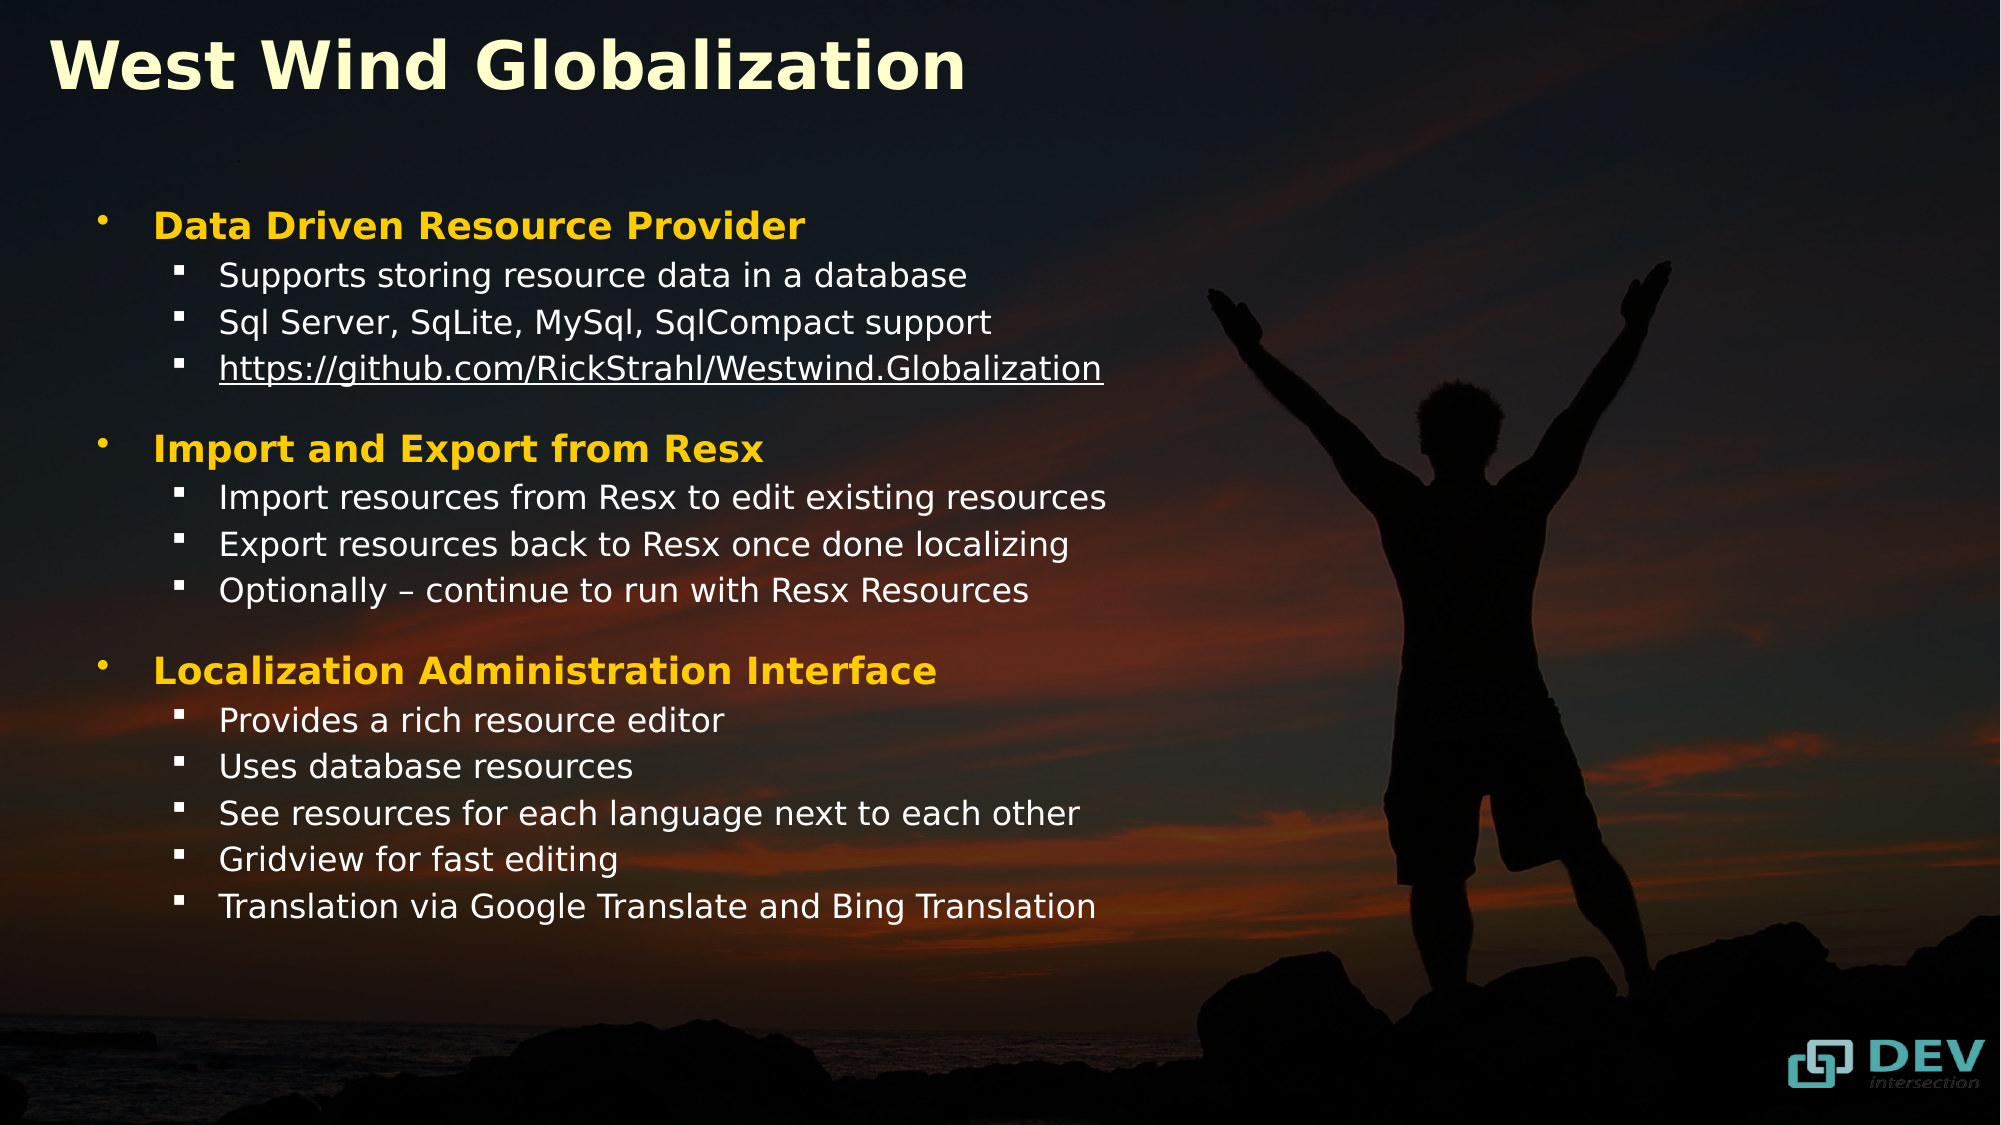

# West Wind Globalization
Data Driven Resource Provider
Supports storing resource data in a database
Sql Server, SqLite, MySql, SqlCompact support
https://github.com/RickStrahl/Westwind.Globalization
Import and Export from Resx
Import resources from Resx to edit existing resources
Export resources back to Resx once done localizing
Optionally – continue to run with Resx Resources
Localization Administration Interface
Provides a rich resource editor
Uses database resources
See resources for each language next to each other
Gridview for fast editing
Translation via Google Translate and Bing Translation